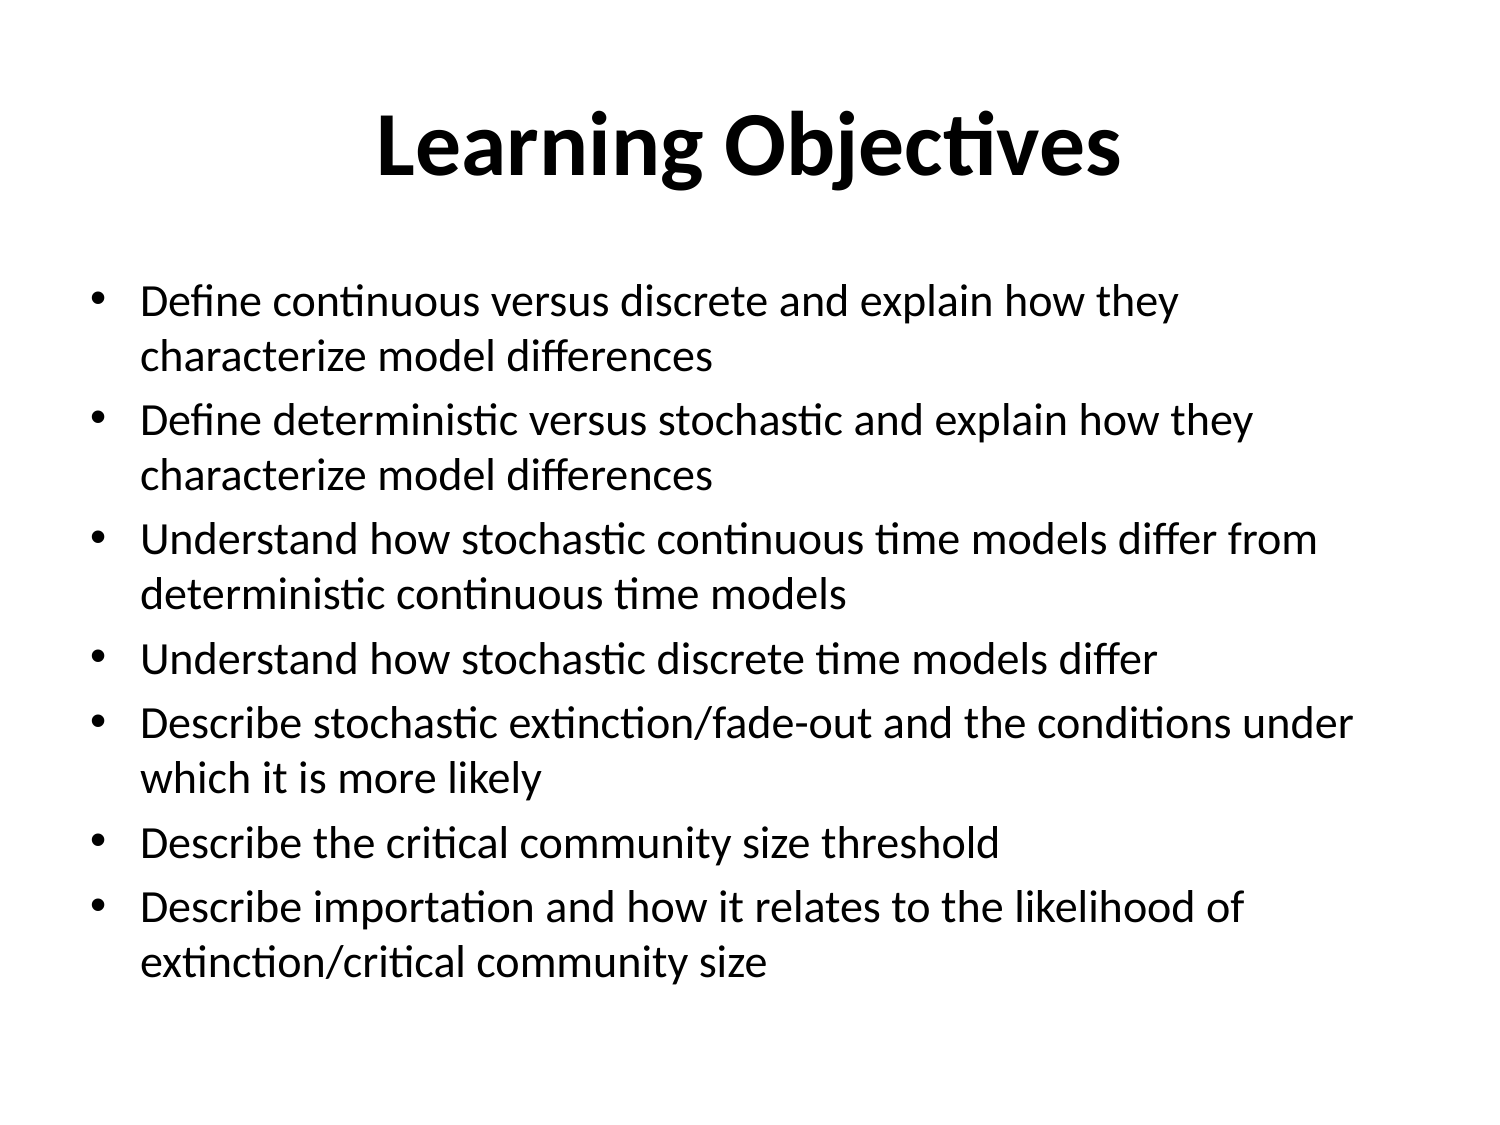

# Learning Objectives
Define continuous versus discrete and explain how they characterize model differences
Define deterministic versus stochastic and explain how they characterize model differences
Understand how stochastic continuous time models differ from deterministic continuous time models
Understand how stochastic discrete time models differ
Describe stochastic extinction/fade-out and the conditions under which it is more likely
Describe the critical community size threshold
Describe importation and how it relates to the likelihood of extinction/critical community size